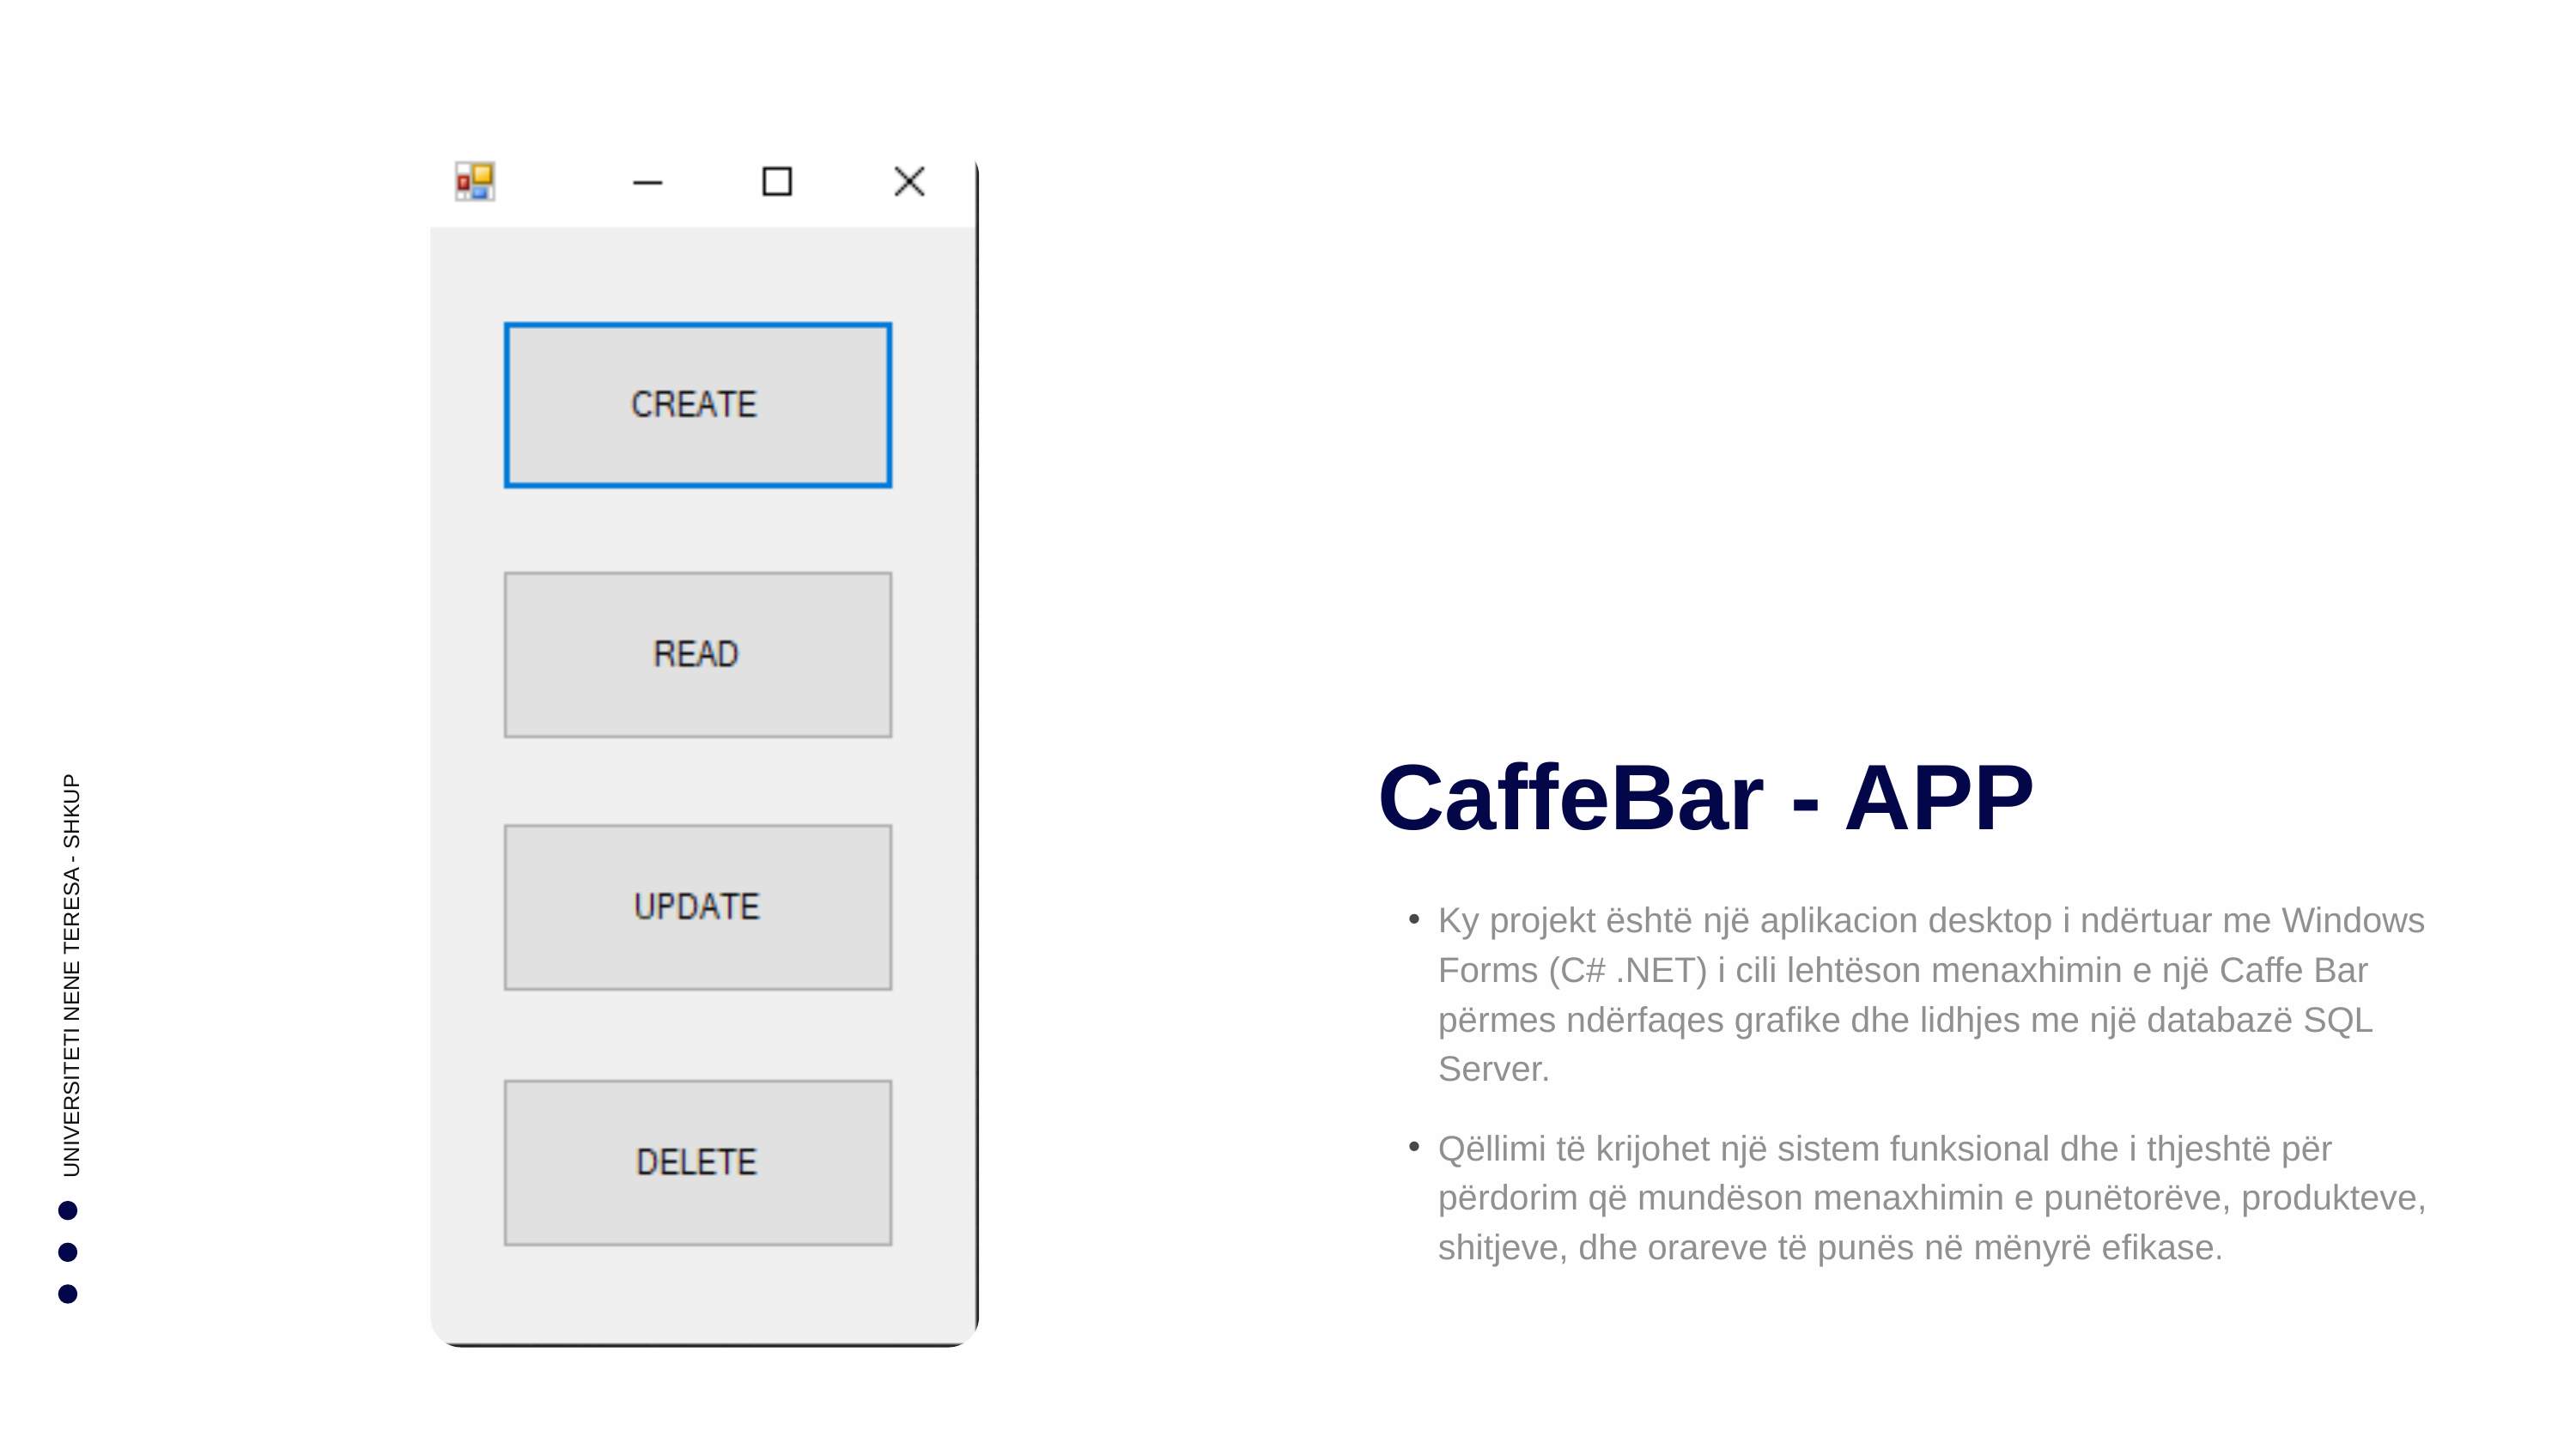

CaffeBar - APP
Ky projekt është një aplikacion desktop i ndërtuar me Windows Forms (C# .NET) i cili lehtëson menaxhimin e një Caffe Bar përmes ndërfaqes grafike dhe lidhjes me një databazë SQL Server.
UNIVERSITETI NENE TERESA - SHKUP
Qëllimi të krijohet një sistem funksional dhe i thjeshtë për përdorim që mundëson menaxhimin e punëtorëve, produkteve, shitjeve, dhe orareve të punës në mënyrë efikase.